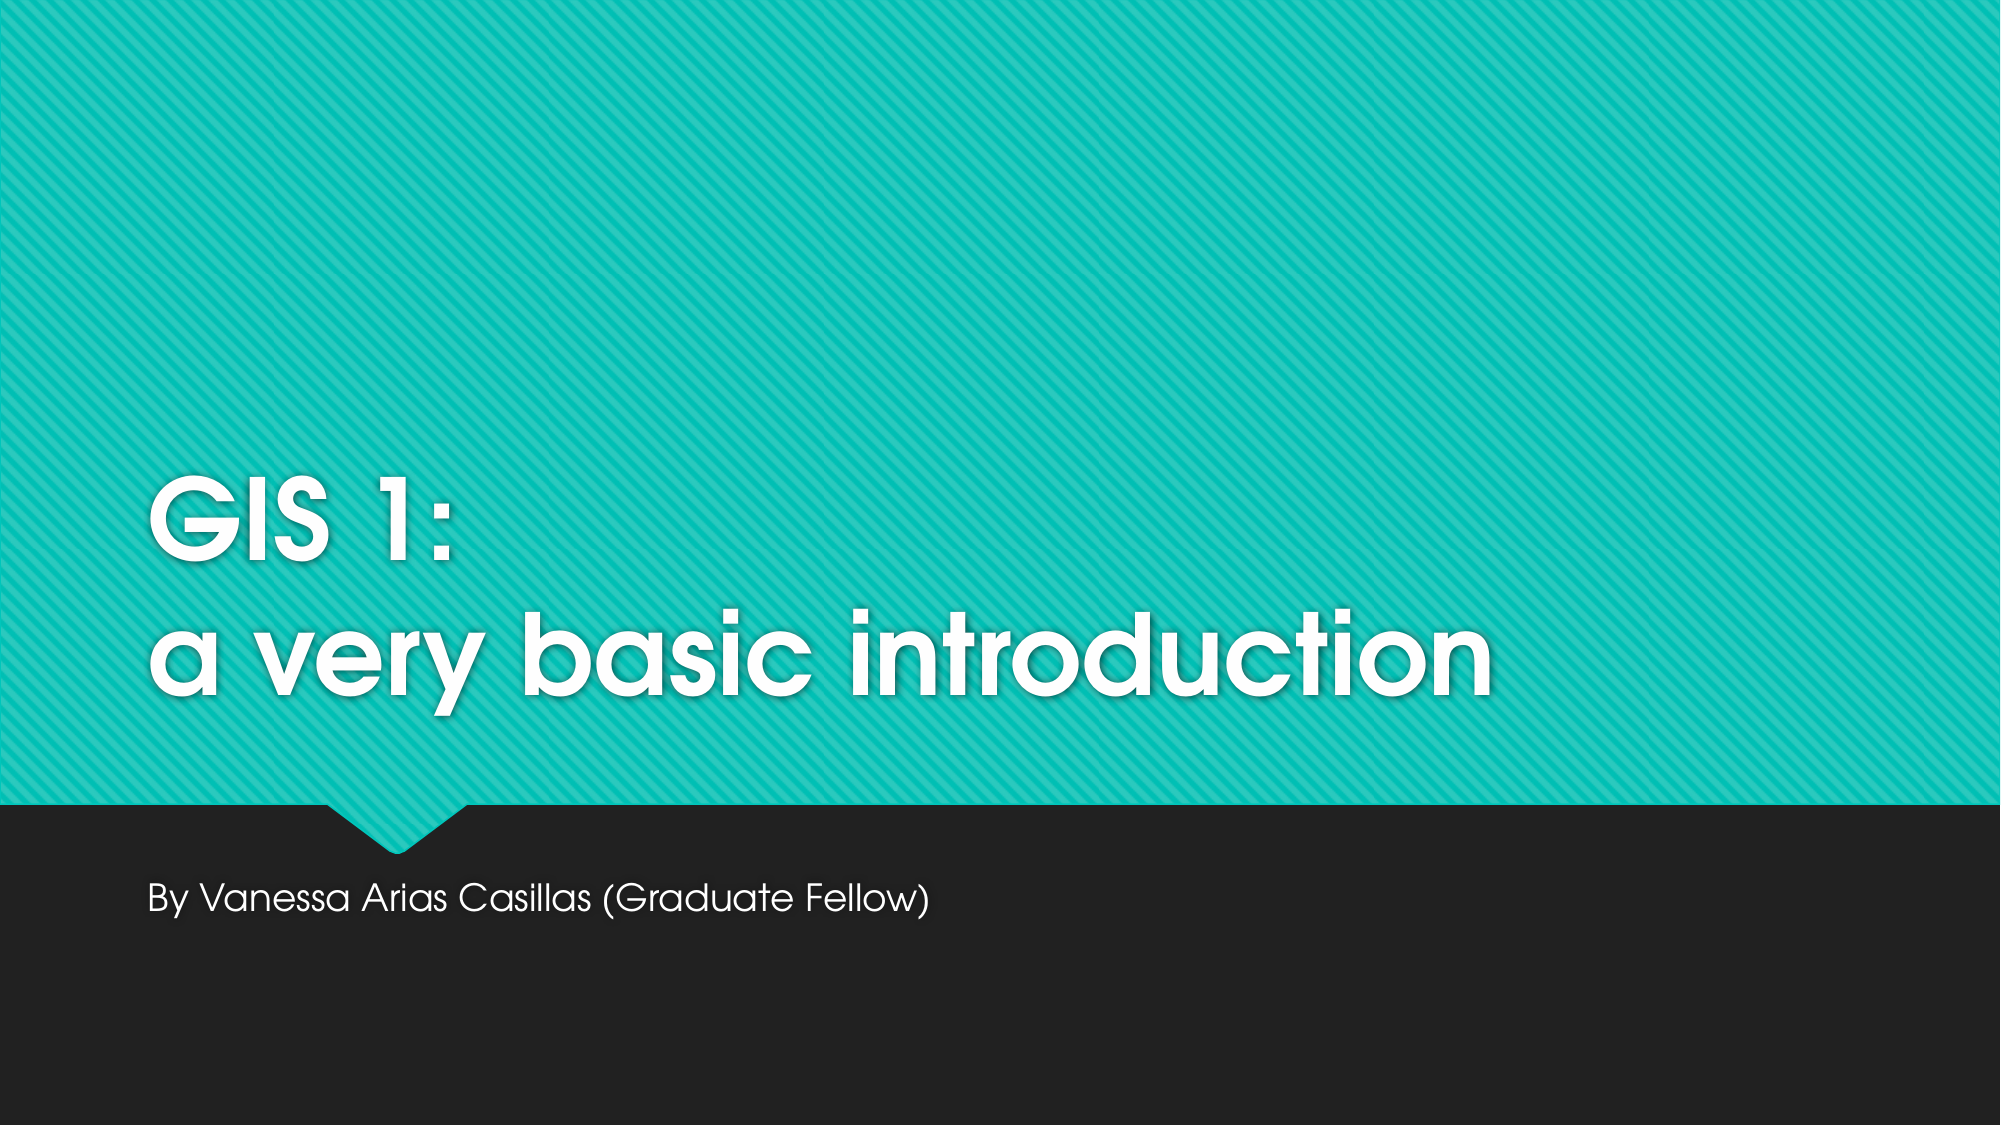

# GIS 1: a very basic introduction
By Vanessa Arias Casillas (Graduate Fellow)